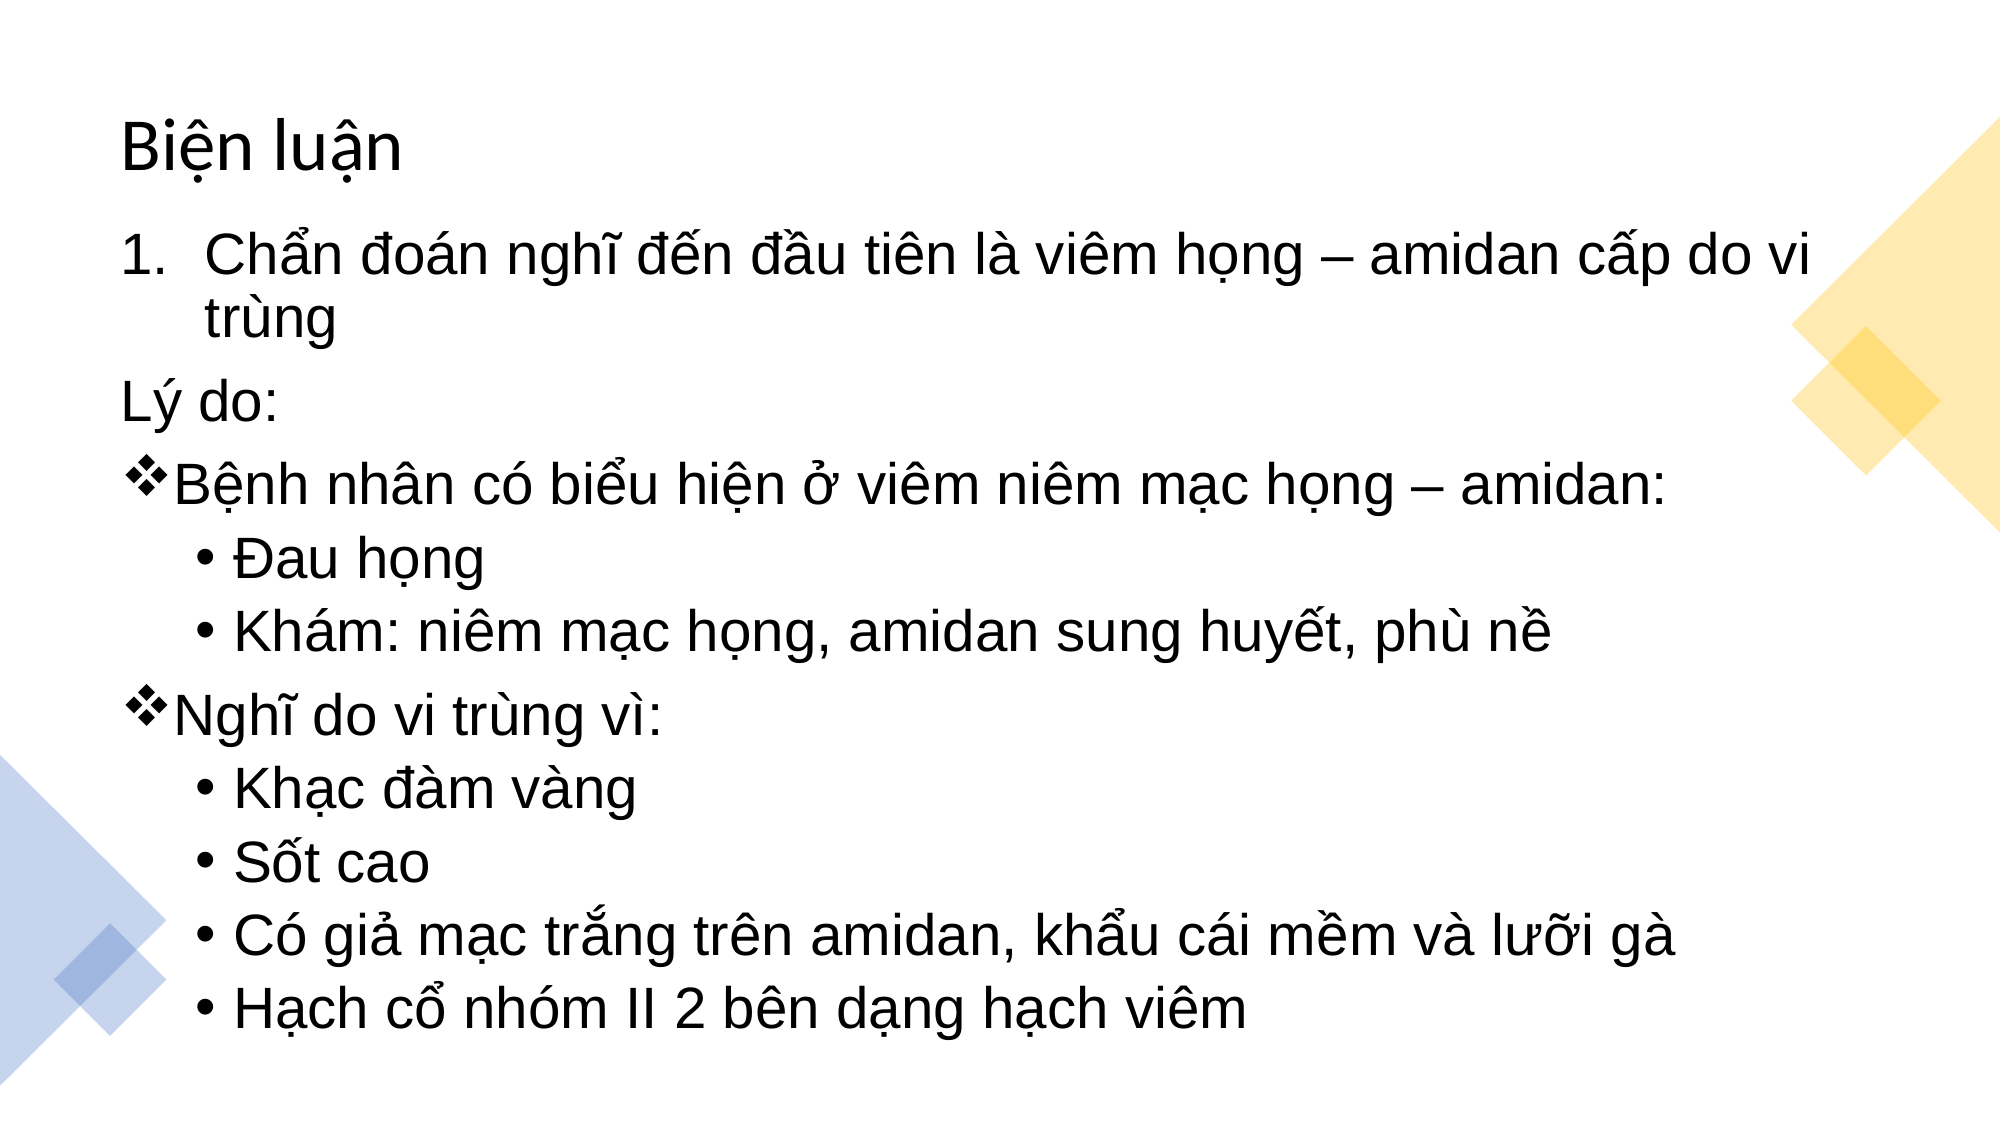

# Biện luận
Chẩn đoán nghĩ đến đầu tiên là viêm họng – amidan cấp do vi trùng
Lý do:
Bệnh nhân có biểu hiện ở viêm niêm mạc họng – amidan:
Đau họng
Khám: niêm mạc họng, amidan sung huyết, phù nề
Nghĩ do vi trùng vì:
Khạc đàm vàng
Sốt cao
Có giả mạc trắng trên amidan, khẩu cái mềm và lưỡi gà
Hạch cổ nhóm II 2 bên dạng hạch viêm